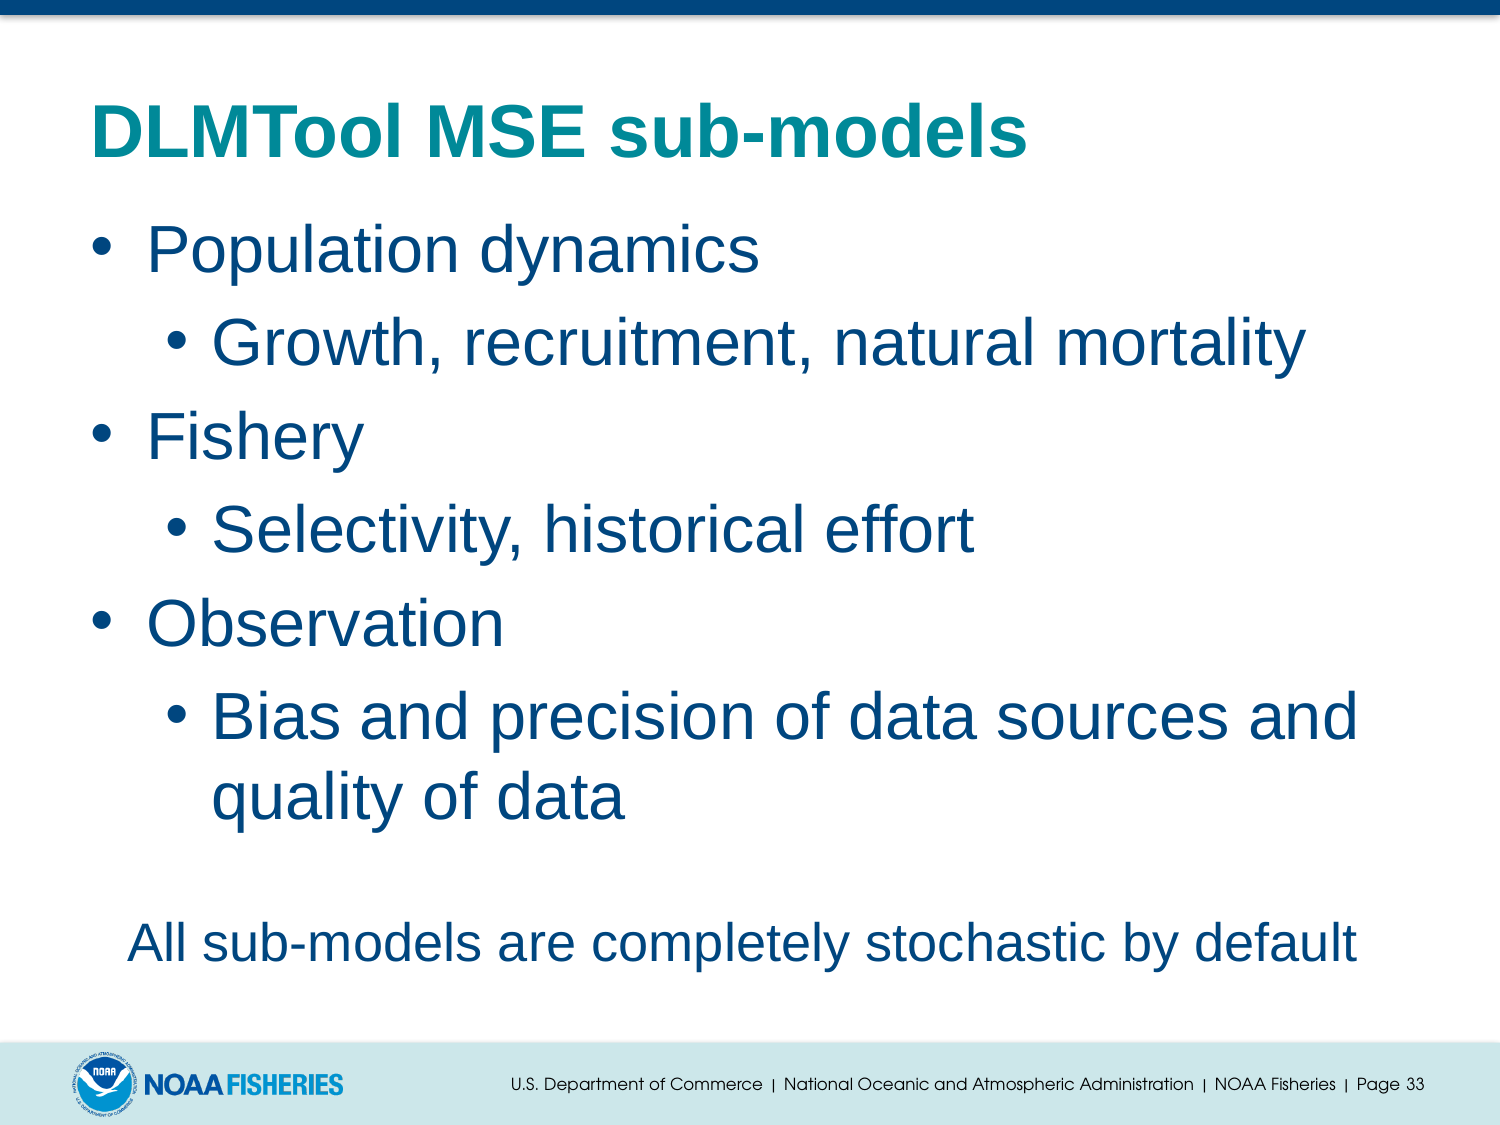

# DLMTool MSE sub-models
Population dynamics
Growth, recruitment, natural mortality
Fishery
Selectivity, historical effort
Observation
Bias and precision of data sources and quality of data
All sub-models are completely stochastic by default
U.S. Department of Commerce | National Oceanic and Atmospheric Administration | NOAA Fisheries | Page 33